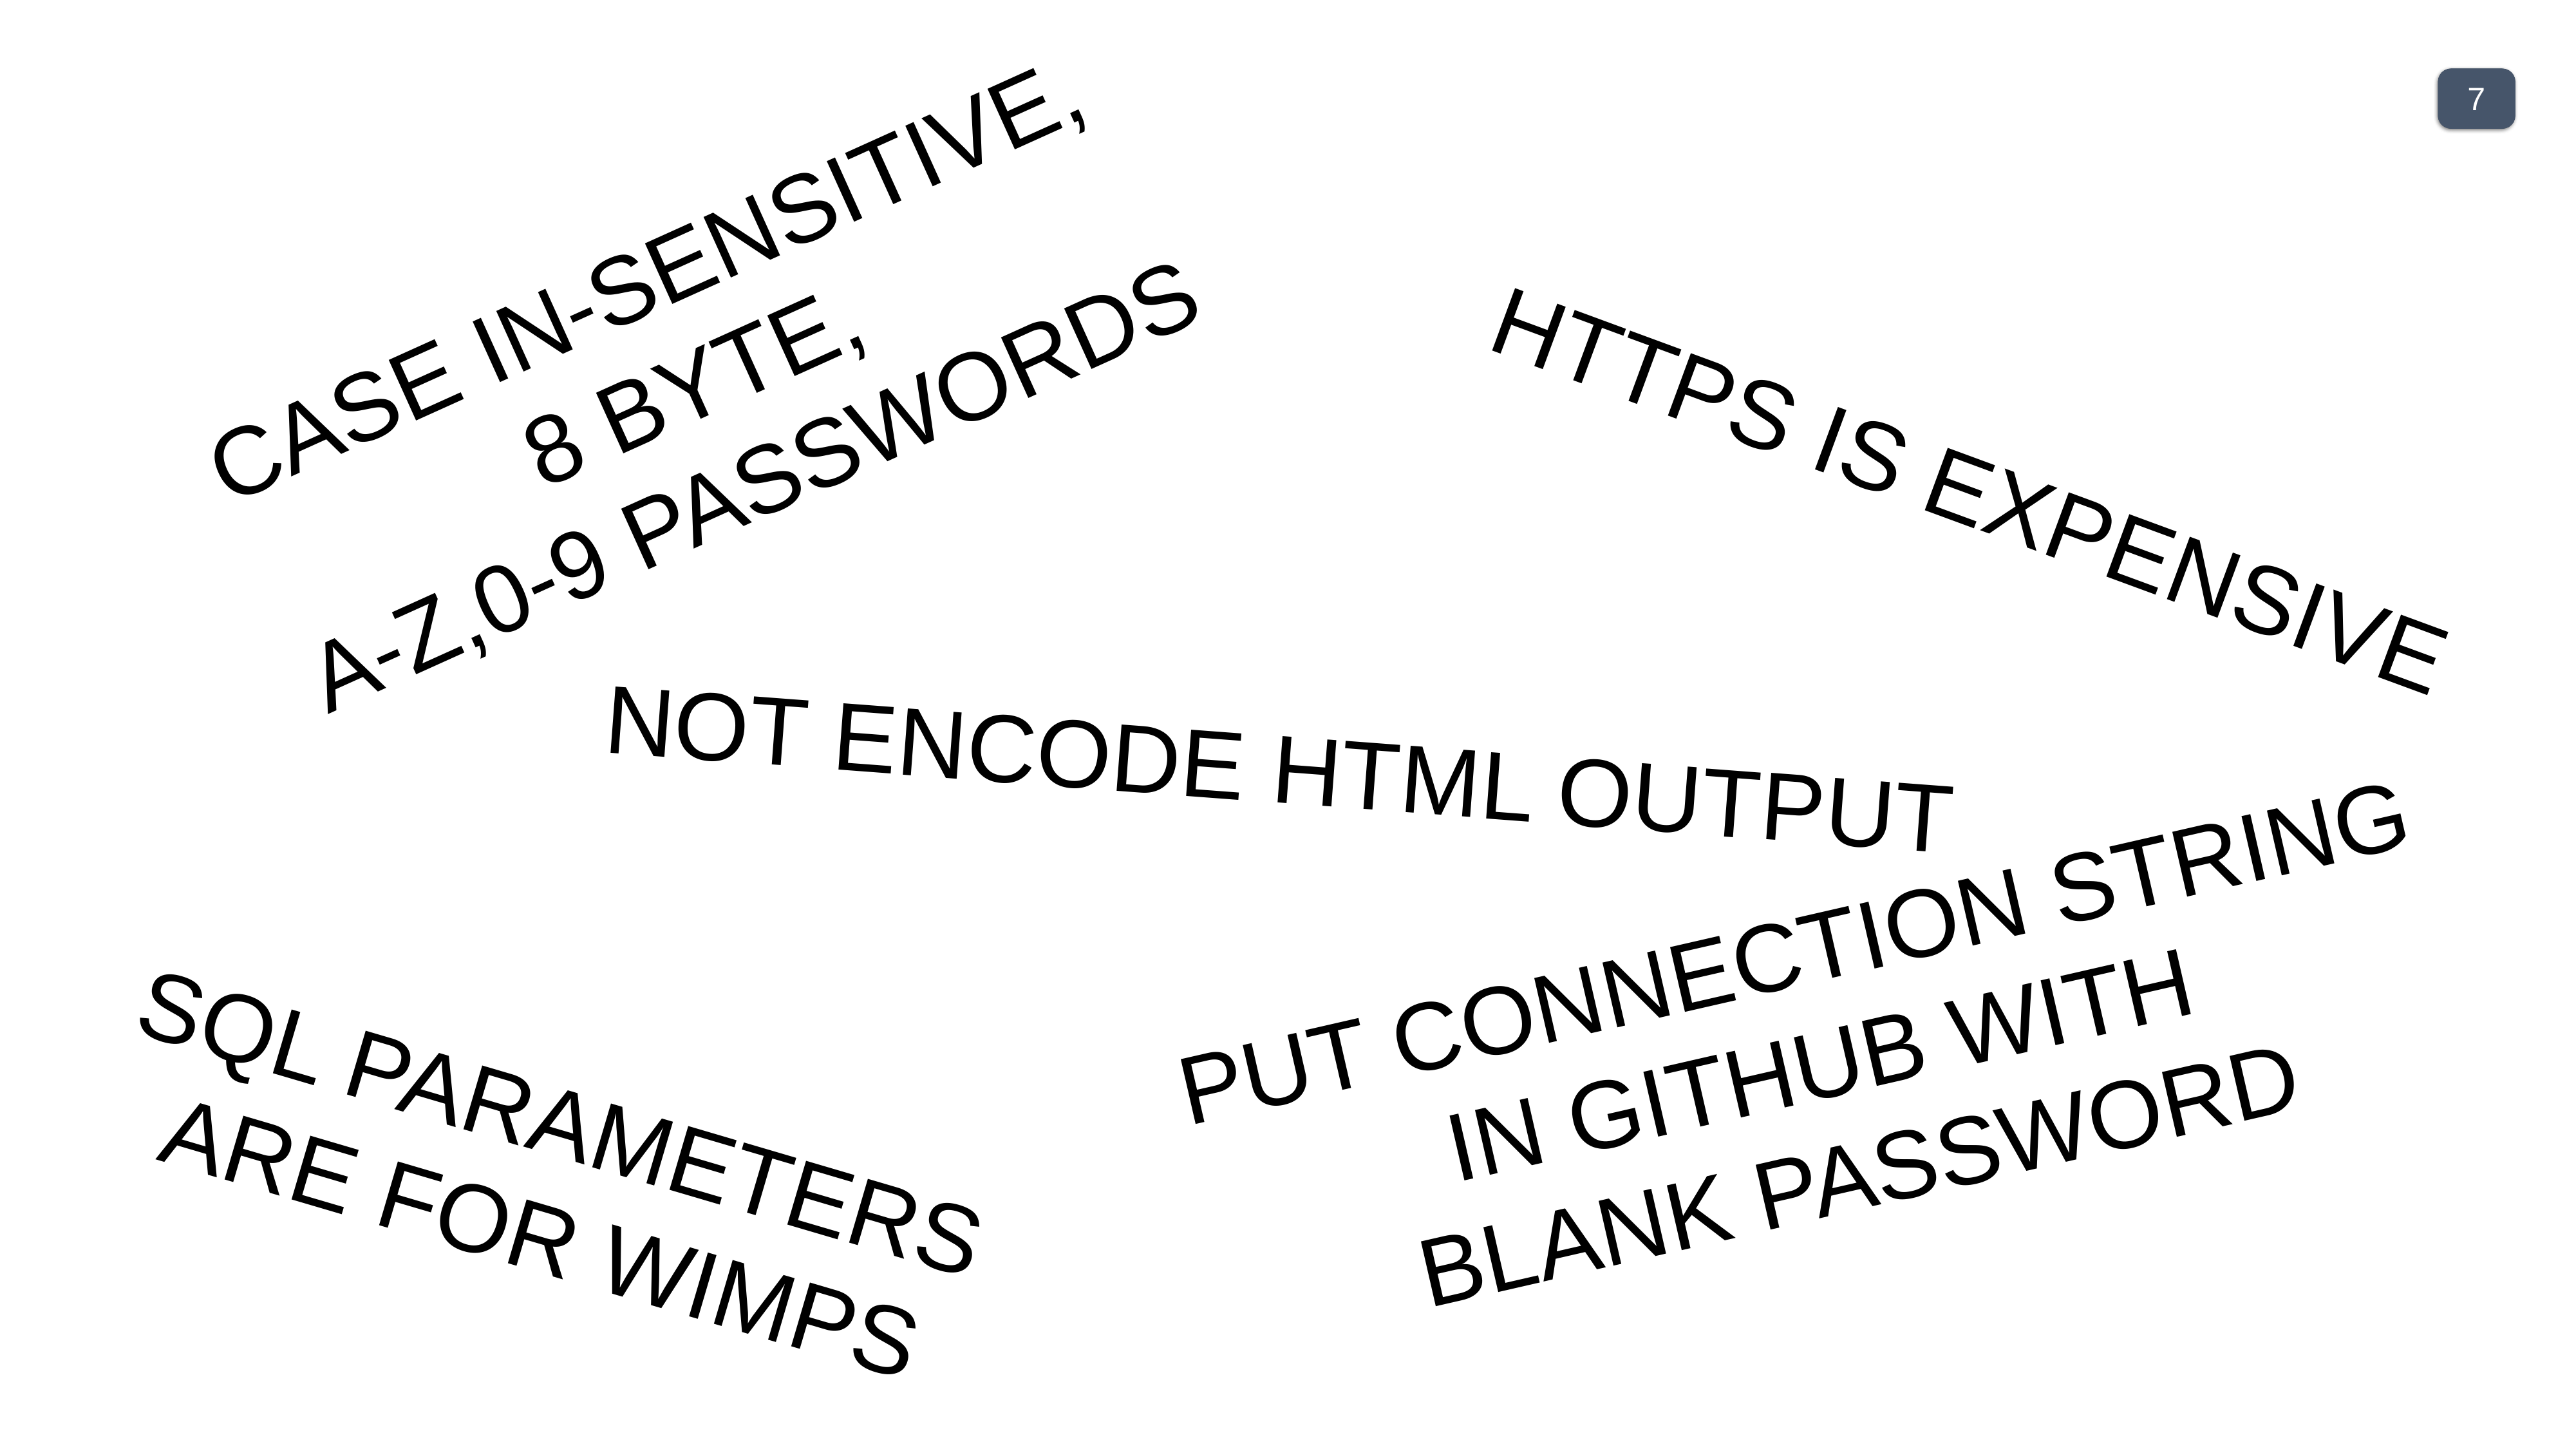

CASE IN-SENSITIVE,
8 BYTE,
A-Z,0-9 PASSWORDS
HTTPS IS EXPENSIVE
NOT ENCODE HTML OUTPUT
PUT CONNECTION STRING
IN GITHUB WITH
BLANK PASSWORD
SQL PARAMETERS
 ARE FOR WIMPS